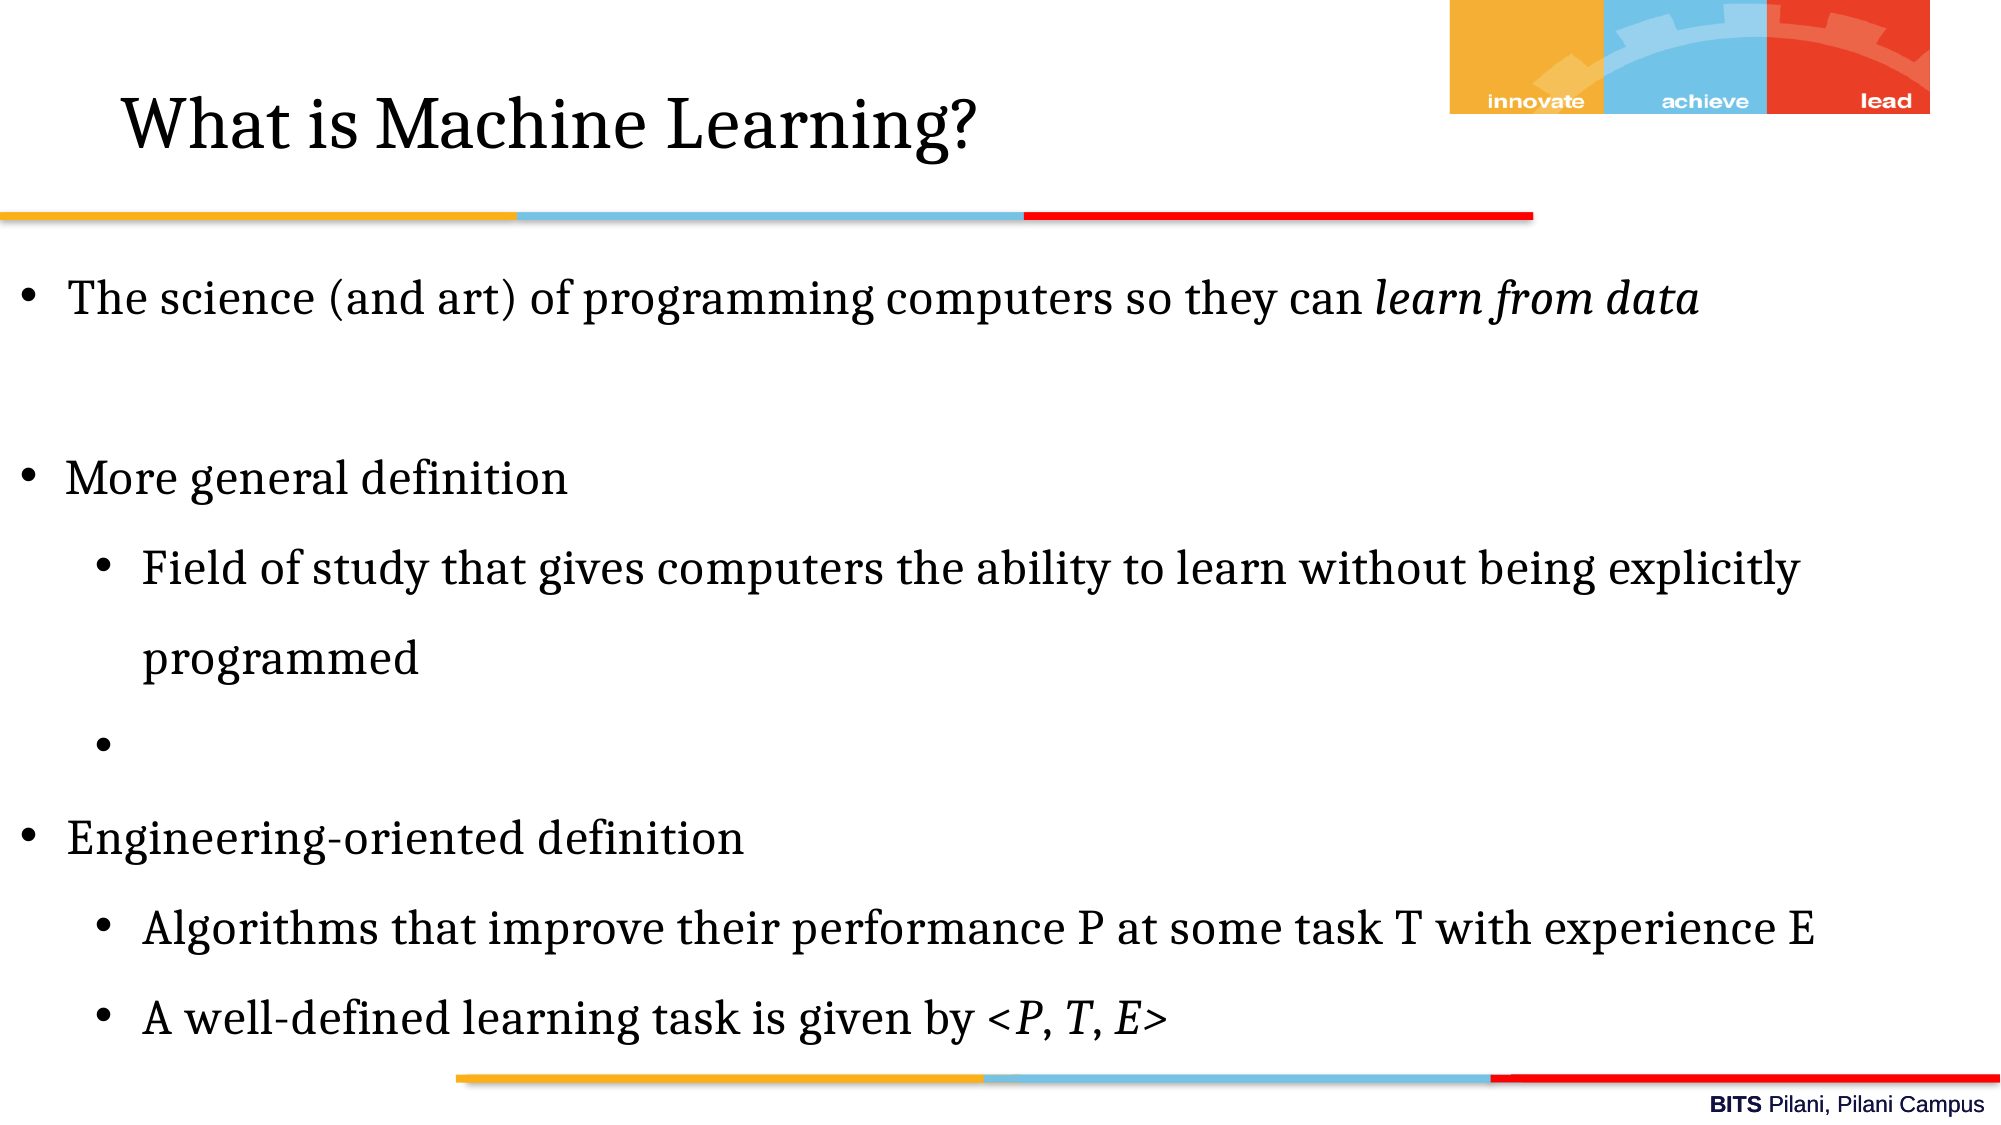

What is Machine Learning?
The science (and art) of programming computers so they can learn from data

More general definition
Field of study that gives computers the ability to learn without being explicitly programmed

Engineering-oriented definition
Algorithms that improve their performance P at some task T with experience E
A well-defined learning task is given by <P, T, E>